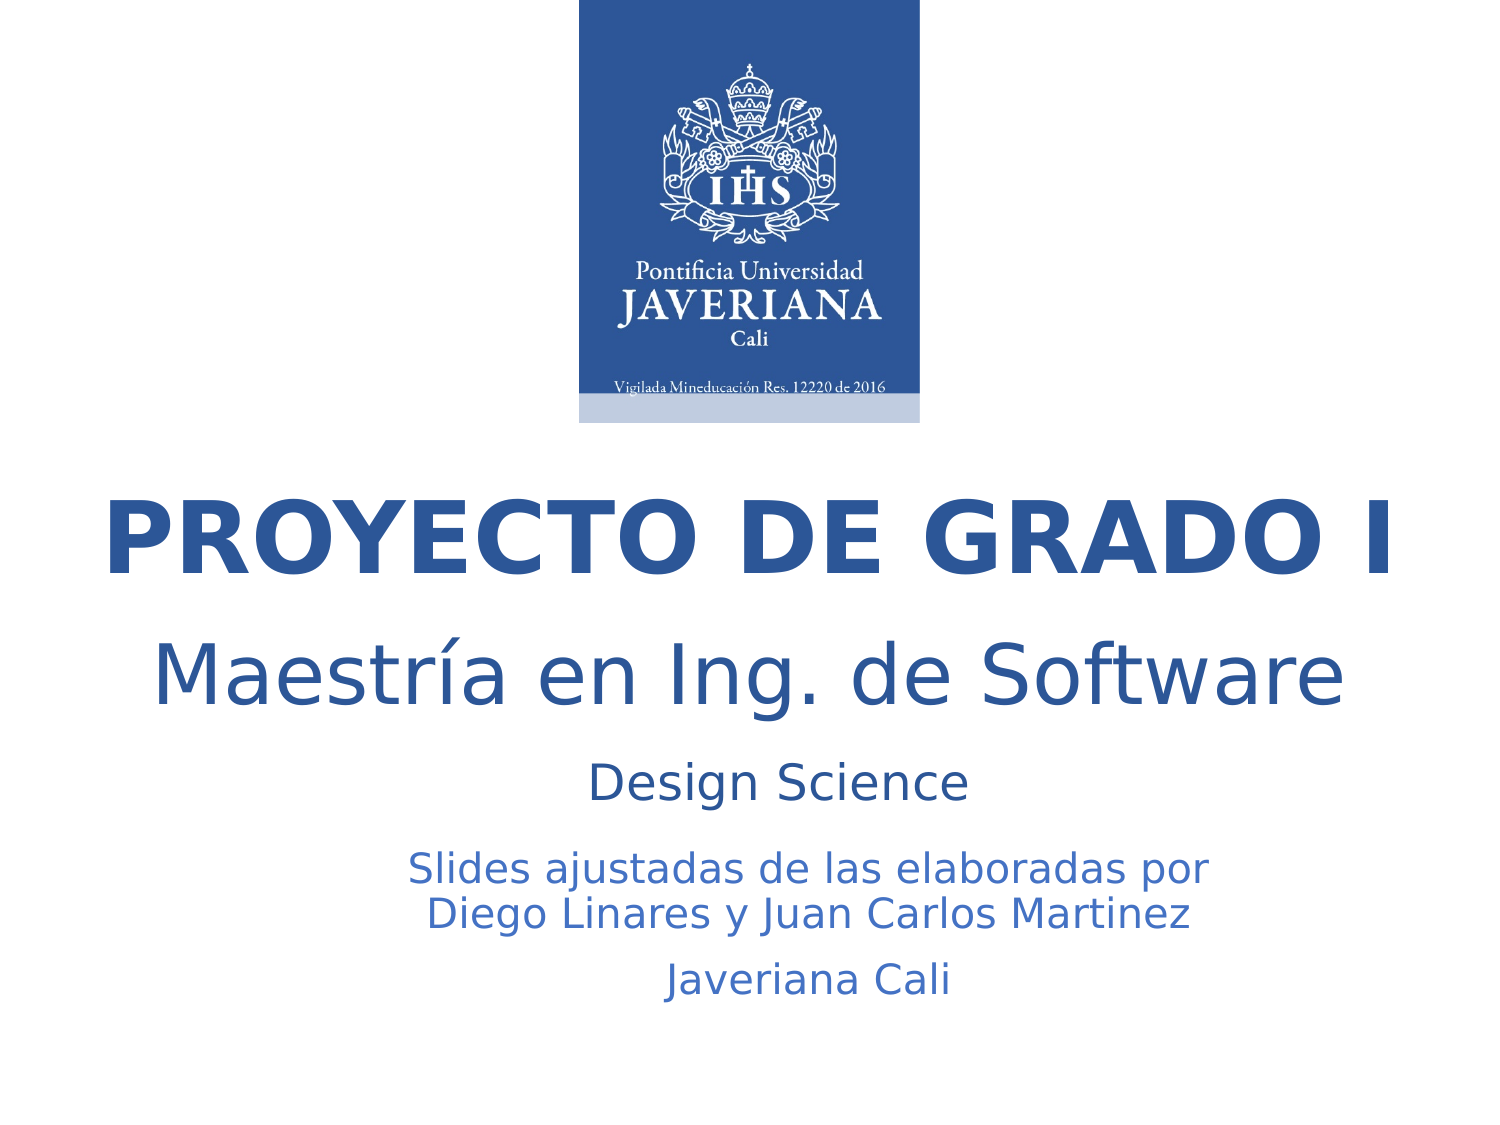

# PROYECTO DE GRADO I
Maestría en Ing. de Software
Design Science
Slides ajustadas de las elaboradas por Diego Linares y Juan Carlos Martinez
Javeriana Cali